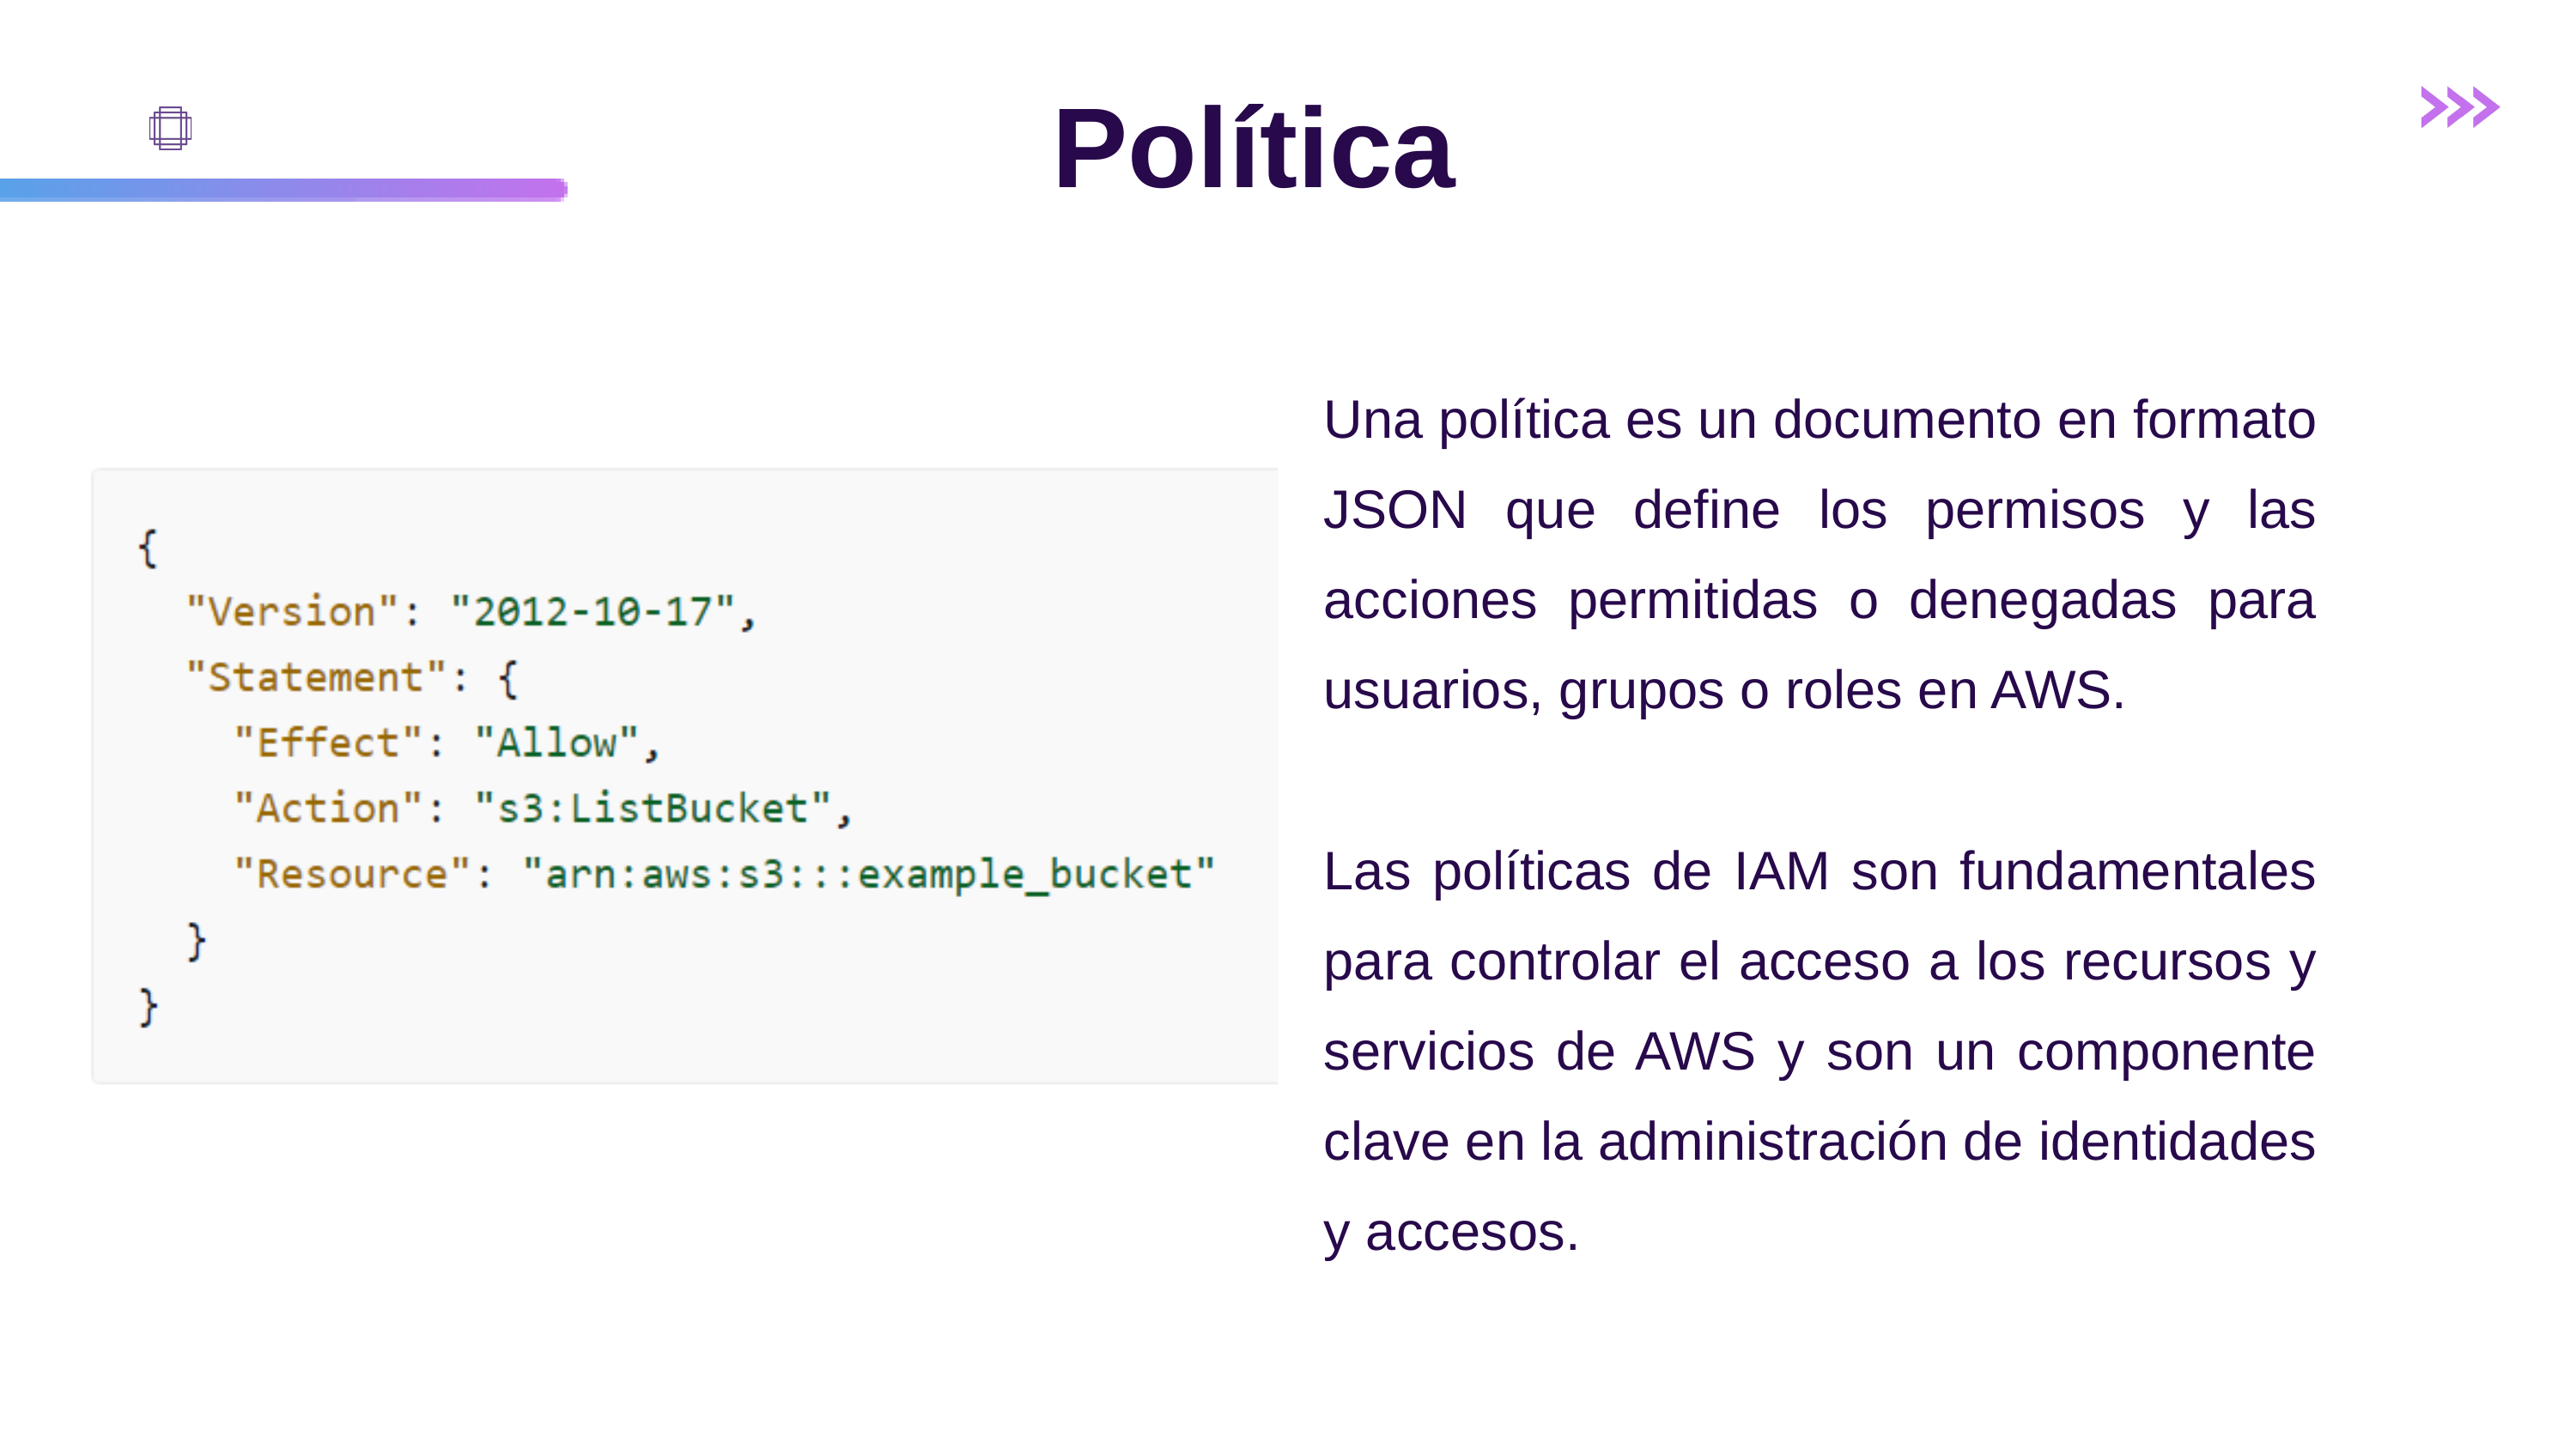

Política

Una política es un documento en formato JSON que define los permisos y las acciones permitidas o denegadas para usuarios, grupos o roles en AWS.

Las políticas de IAM son fundamentales para controlar el acceso a los recursos y servicios de AWS y son un componente clave en la administración de identidades y accesos.